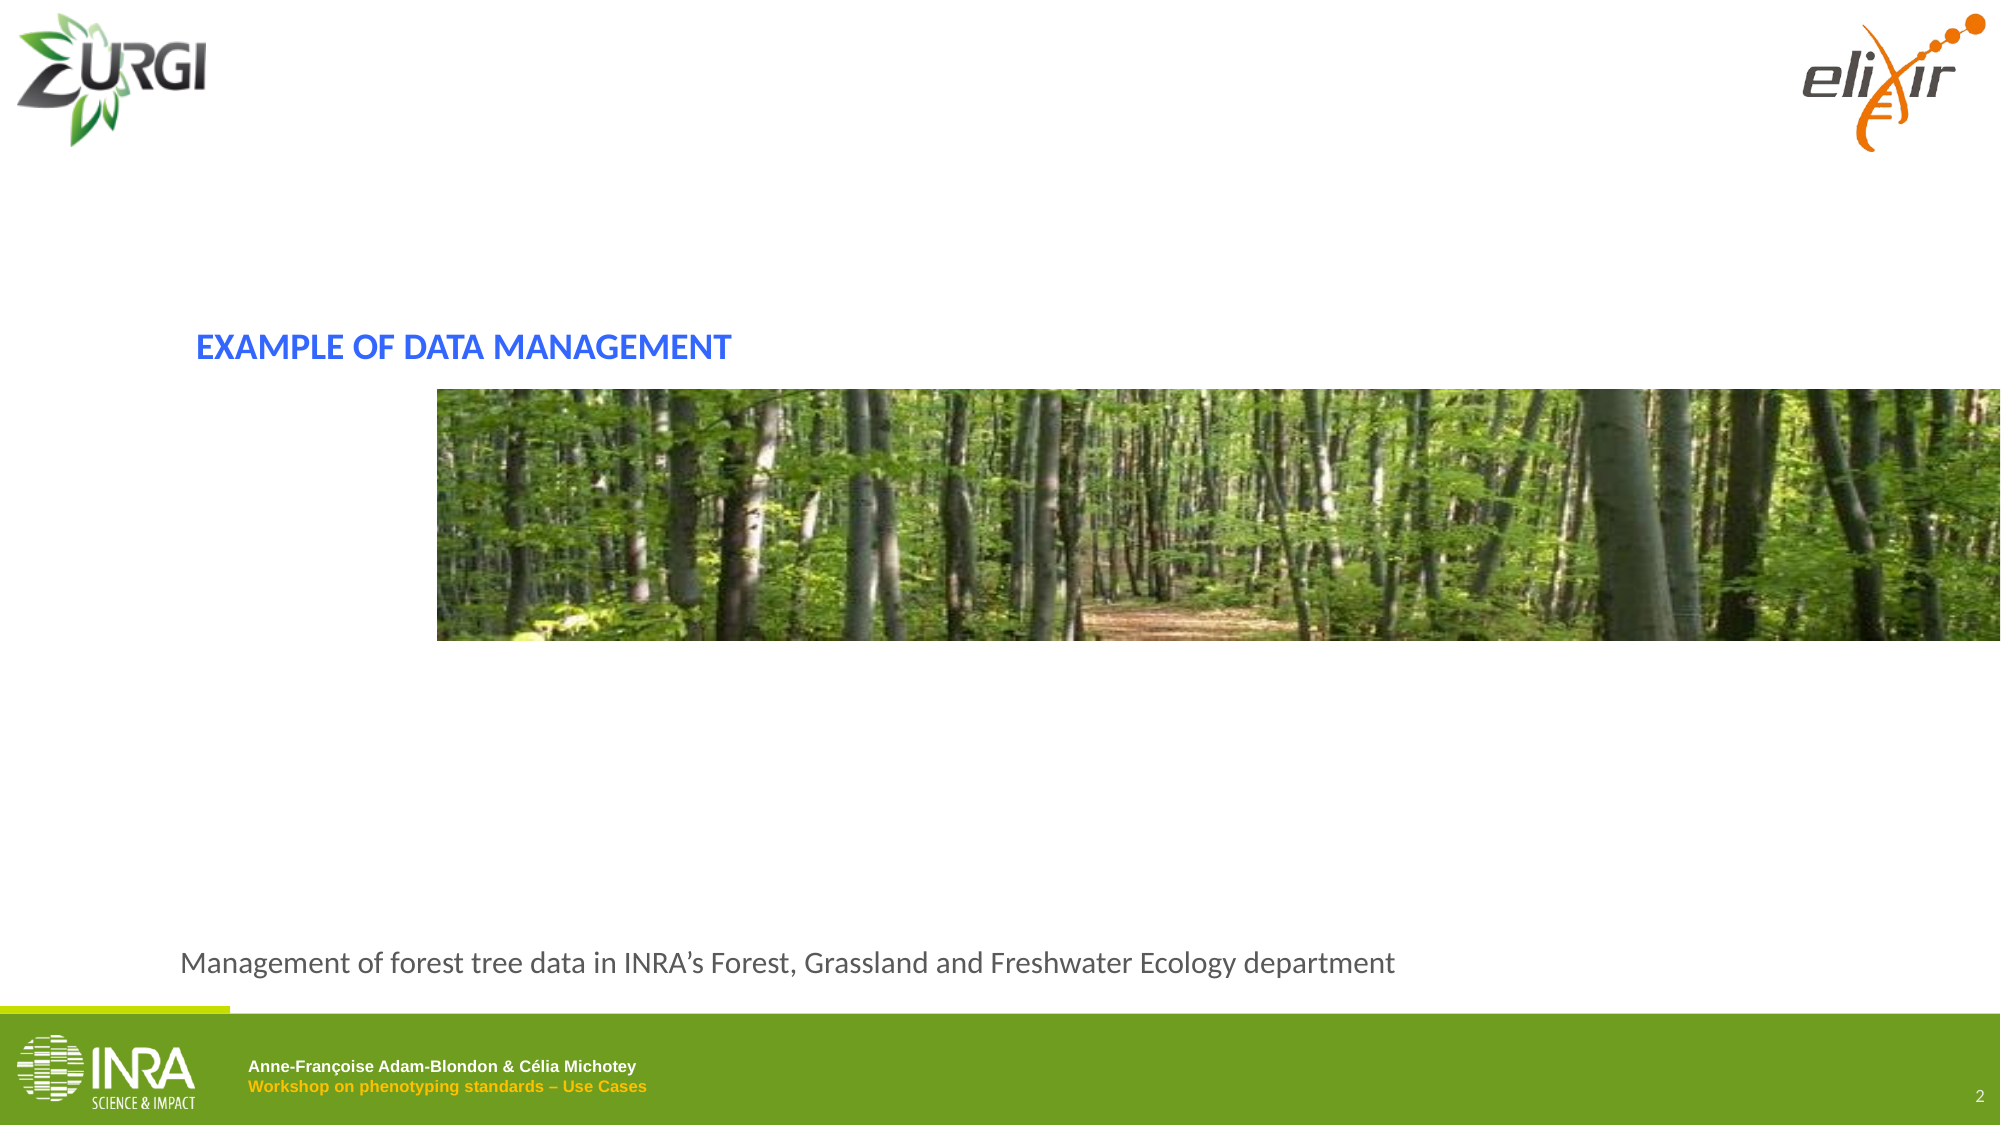

# Example of data management
Management of forest tree data in INRA’s Forest, Grassland and Freshwater Ecology department
2